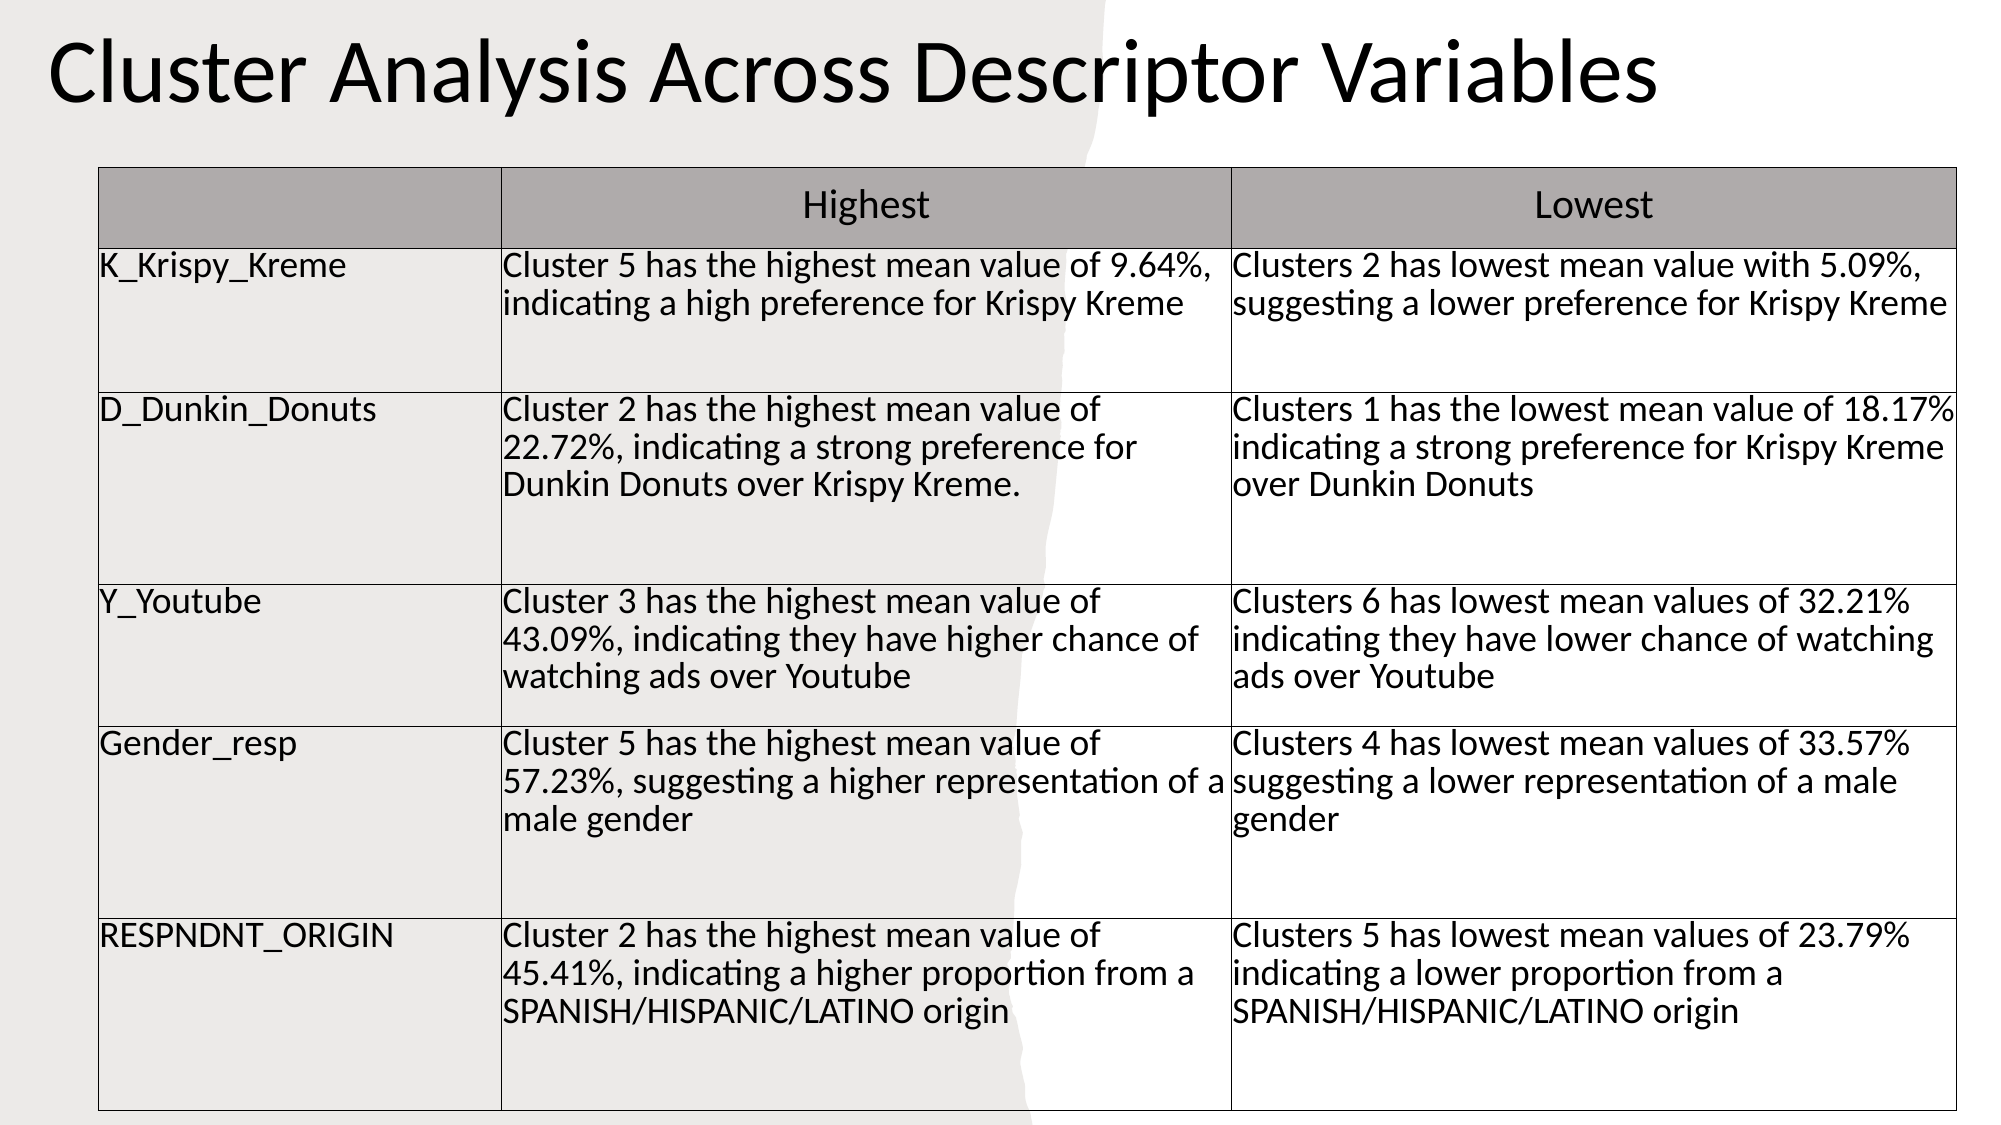

# Cluster Analysis Across Descriptor Variables
|  | Highest | Lowest |
| --- | --- | --- |
| K\_Krispy\_Kreme | Cluster 5 has the highest mean value of 9.64%, indicating a high preference for Krispy Kreme | Clusters 2 has lowest mean value with 5.09%, suggesting a lower preference for Krispy Kreme |
| D\_Dunkin\_Donuts | Cluster 2 has the highest mean value of 22.72%, indicating a strong preference for Dunkin Donuts over Krispy Kreme. | Clusters 1 has the lowest mean value of 18.17% indicating a strong preference for Krispy Kreme over Dunkin Donuts |
| Y\_Youtube | Cluster 3 has the highest mean value of 43.09%, indicating they have higher chance of watching ads over Youtube | Clusters 6 has lowest mean values of 32.21% indicating they have lower chance of watching ads over Youtube |
| Gender\_resp | Cluster 5 has the highest mean value of 57.23%, suggesting a higher representation of a male gender | Clusters 4 has lowest mean values of 33.57% suggesting a lower representation of a male gender |
| RESPNDNT\_ORIGIN | Cluster 2 has the highest mean value of 45.41%, indicating a higher proportion from a SPANISH/HISPANIC/LATINO origin | Clusters 5 has lowest mean values of 23.79% indicating a lower proportion from a SPANISH/HISPANIC/LATINO origin |